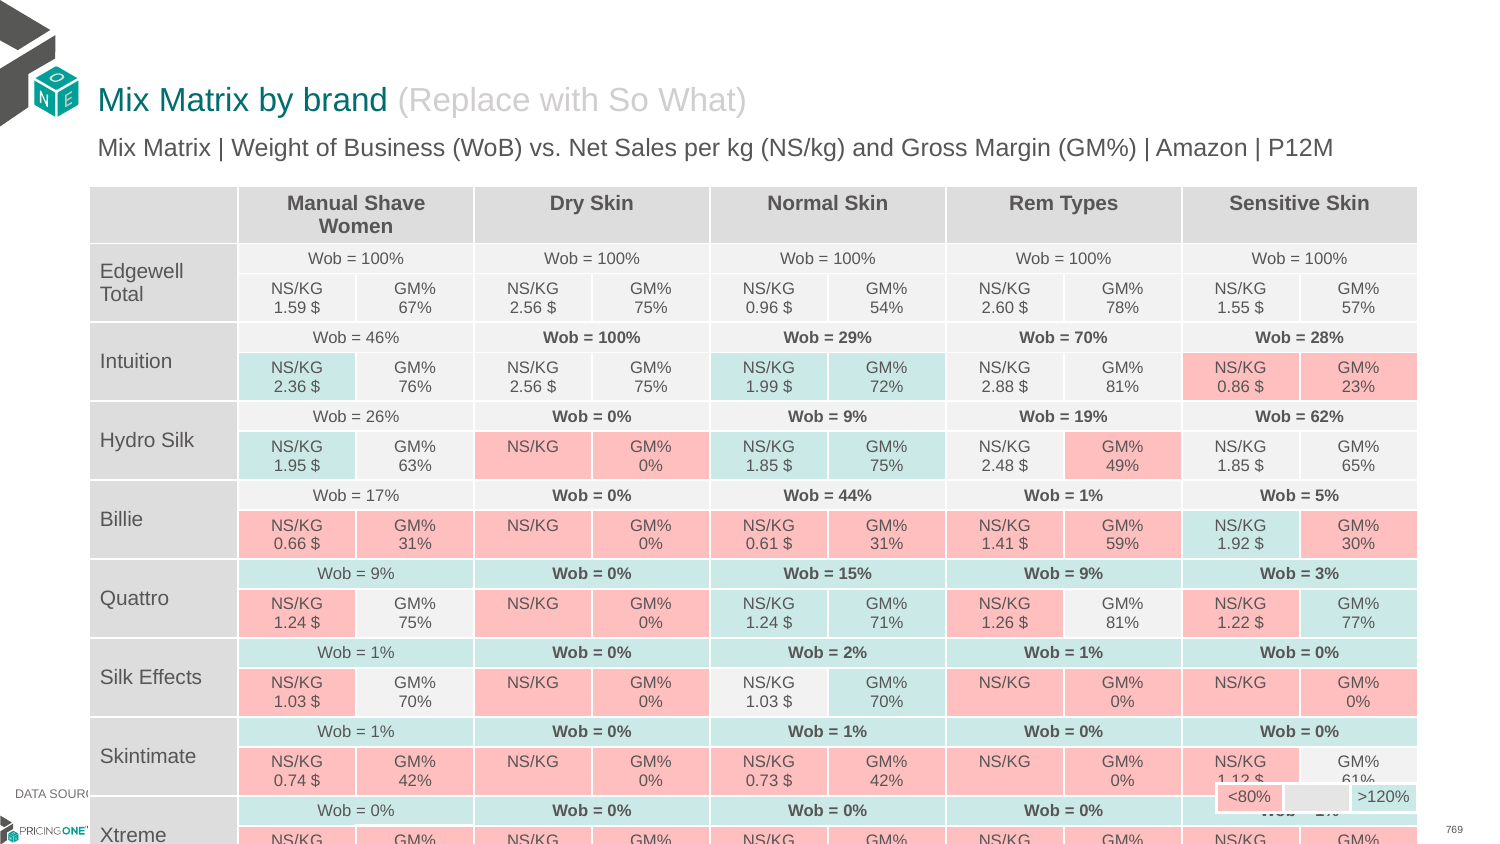

# Mix Matrix by brand (Replace with So What)
Mix Matrix | Weight of Business (WoB) vs. Net Sales per kg (NS/kg) and Gross Margin (GM%) | Amazon | P12M
|  | Manual Shave Women |  | Dry Skin |  | Normal Skin |  | Rem Types |  | Sensitive Skin |  |
| --- | --- | --- | --- | --- | --- | --- | --- | --- | --- | --- |
| Edgewell Total | Wob = 100% |  | Wob = 100% |  | Wob = 100% |  | Wob = 100% |  | Wob = 100% |  |
|  | NS/KG 1.59 $ | GM% 67% | NS/KG 2.56 $ | GM% 75% | NS/KG 0.96 $ | GM% 54% | NS/KG 2.60 $ | GM% 78% | NS/KG 1.55 $ | GM% 57% |
| Intuition | Wob = 46% |  | Wob = 100% |  | Wob = 29% |  | Wob = 70% |  | Wob = 28% |  |
|  | NS/KG 2.36 $ | GM% 76% | NS/KG 2.56 $ | GM% 75% | NS/KG 1.99 $ | GM% 72% | NS/KG 2.88 $ | GM% 81% | NS/KG 0.86 $ | GM% 23% |
| Hydro Silk | Wob = 26% |  | Wob = 0% |  | Wob = 9% |  | Wob = 19% |  | Wob = 62% |  |
|  | NS/KG 1.95 $ | GM% 63% | NS/KG | GM% 0% | NS/KG 1.85 $ | GM% 75% | NS/KG 2.48 $ | GM% 49% | NS/KG 1.85 $ | GM% 65% |
| Billie | Wob = 17% |  | Wob = 0% |  | Wob = 44% |  | Wob = 1% |  | Wob = 5% |  |
|  | NS/KG 0.66 $ | GM% 31% | NS/KG | GM% 0% | NS/KG 0.61 $ | GM% 31% | NS/KG 1.41 $ | GM% 59% | NS/KG 1.92 $ | GM% 30% |
| Quattro | Wob = 9% |  | Wob = 0% |  | Wob = 15% |  | Wob = 9% |  | Wob = 3% |  |
|  | NS/KG 1.24 $ | GM% 75% | NS/KG | GM% 0% | NS/KG 1.24 $ | GM% 71% | NS/KG 1.26 $ | GM% 81% | NS/KG 1.22 $ | GM% 77% |
| Silk Effects | Wob = 1% |  | Wob = 0% |  | Wob = 2% |  | Wob = 1% |  | Wob = 0% |  |
|  | NS/KG 1.03 $ | GM% 70% | NS/KG | GM% 0% | NS/KG 1.03 $ | GM% 70% | NS/KG | GM% 0% | NS/KG | GM% 0% |
| Skintimate | Wob = 1% |  | Wob = 0% |  | Wob = 1% |  | Wob = 0% |  | Wob = 0% |  |
|  | NS/KG 0.74 $ | GM% 42% | NS/KG | GM% 0% | NS/KG 0.73 $ | GM% 42% | NS/KG | GM% 0% | NS/KG 1.12 $ | GM% 61% |
| Xtreme | Wob = 0% |  | Wob = 0% |  | Wob = 0% |  | Wob = 0% |  | Wob = 1% |  |
|  | NS/KG | GM% 0% | NS/KG | GM% 0% | NS/KG | GM% 0% | NS/KG | GM% 0% | NS/KG | GM% 0% |
| St2/Slim Twin | Wob = 0% |  | Wob = 0% |  | Wob = 0% |  | Wob = 0% |  | Wob = 1% |  |
|  | NS/KG | GM% 0% | NS/KG | GM% 0% | NS/KG | GM% 0% | NS/KG | GM% 0% | NS/KG | GM% 0% |
| Almay And Skintimate | Wob = 0% |  | Wob = 0% |  | Wob = 0% |  | Wob = 0% |  | Wob = 0% |  |
|  | NS/KG | GM% 0% | NS/KG | GM% 0% | NS/KG | GM% 0% | NS/KG | GM% 0% | NS/KG | GM% 0% |
| Schick Silk | Wob = 0% |  | Wob = 0% |  | Wob = 0% |  | Wob = 0% |  | Wob = 0% |  |
|  | NS/KG 0.77 $ | GM% 75% | NS/KG | GM% 0% | NS/KG | GM% 0% | NS/KG | GM% 0% | NS/KG 0.77 $ | GM% 75% |
| Schick Classic Women | Wob = 0% |  | Wob = 0% |  | Wob = 0% |  | Wob = 0% |  | Wob = 0% |  |
|  | NS/KG | GM% 0% | NS/KG | GM% 0% | NS/KG | GM% 0% | NS/KG | GM% 0% | NS/KG | GM% 0% |
DATA SOURCE: Trade Panel/Retailer Data | Ending August 2024
| <80% |  | >120% |
| --- | --- | --- |

14/01/2024
769